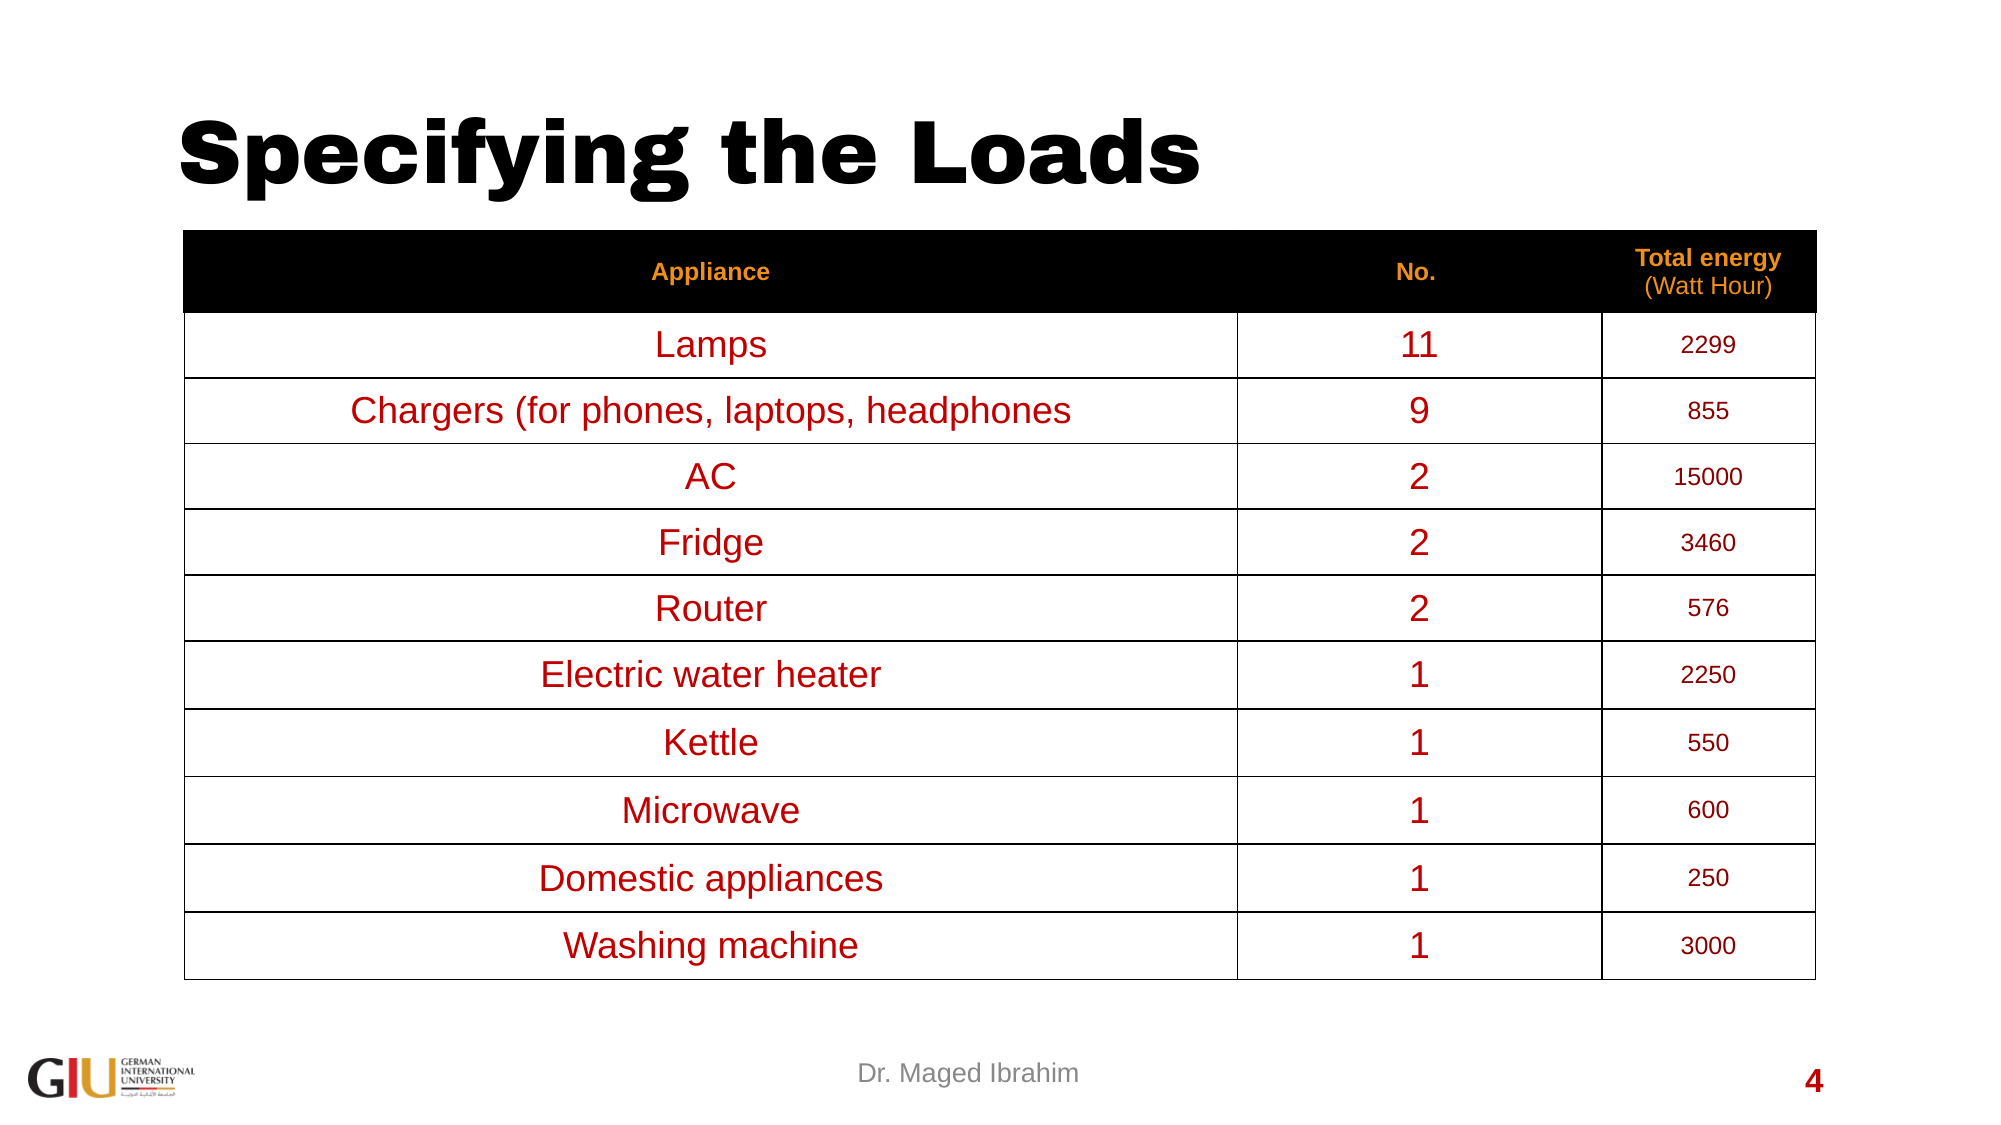

# Specifying the Loads
| Appliance | No. | Total energy (Watt Hour) |
| --- | --- | --- |
| Lamps | 11 | 2299 |
| Chargers (for phones, laptops, headphones | 9 | 855 |
| AC | 2 | 15000 |
| Fridge | 2 | 3460 |
| Router | 2 | 576 |
| Electric water heater | 1 | 2250 |
| Kettle | 1 | 550 |
| Microwave | 1 | 600 |
| Domestic appliances | 1 | 250 |
| Washing machine | 1 | 3000 |
4
Dr. Maged Ibrahim